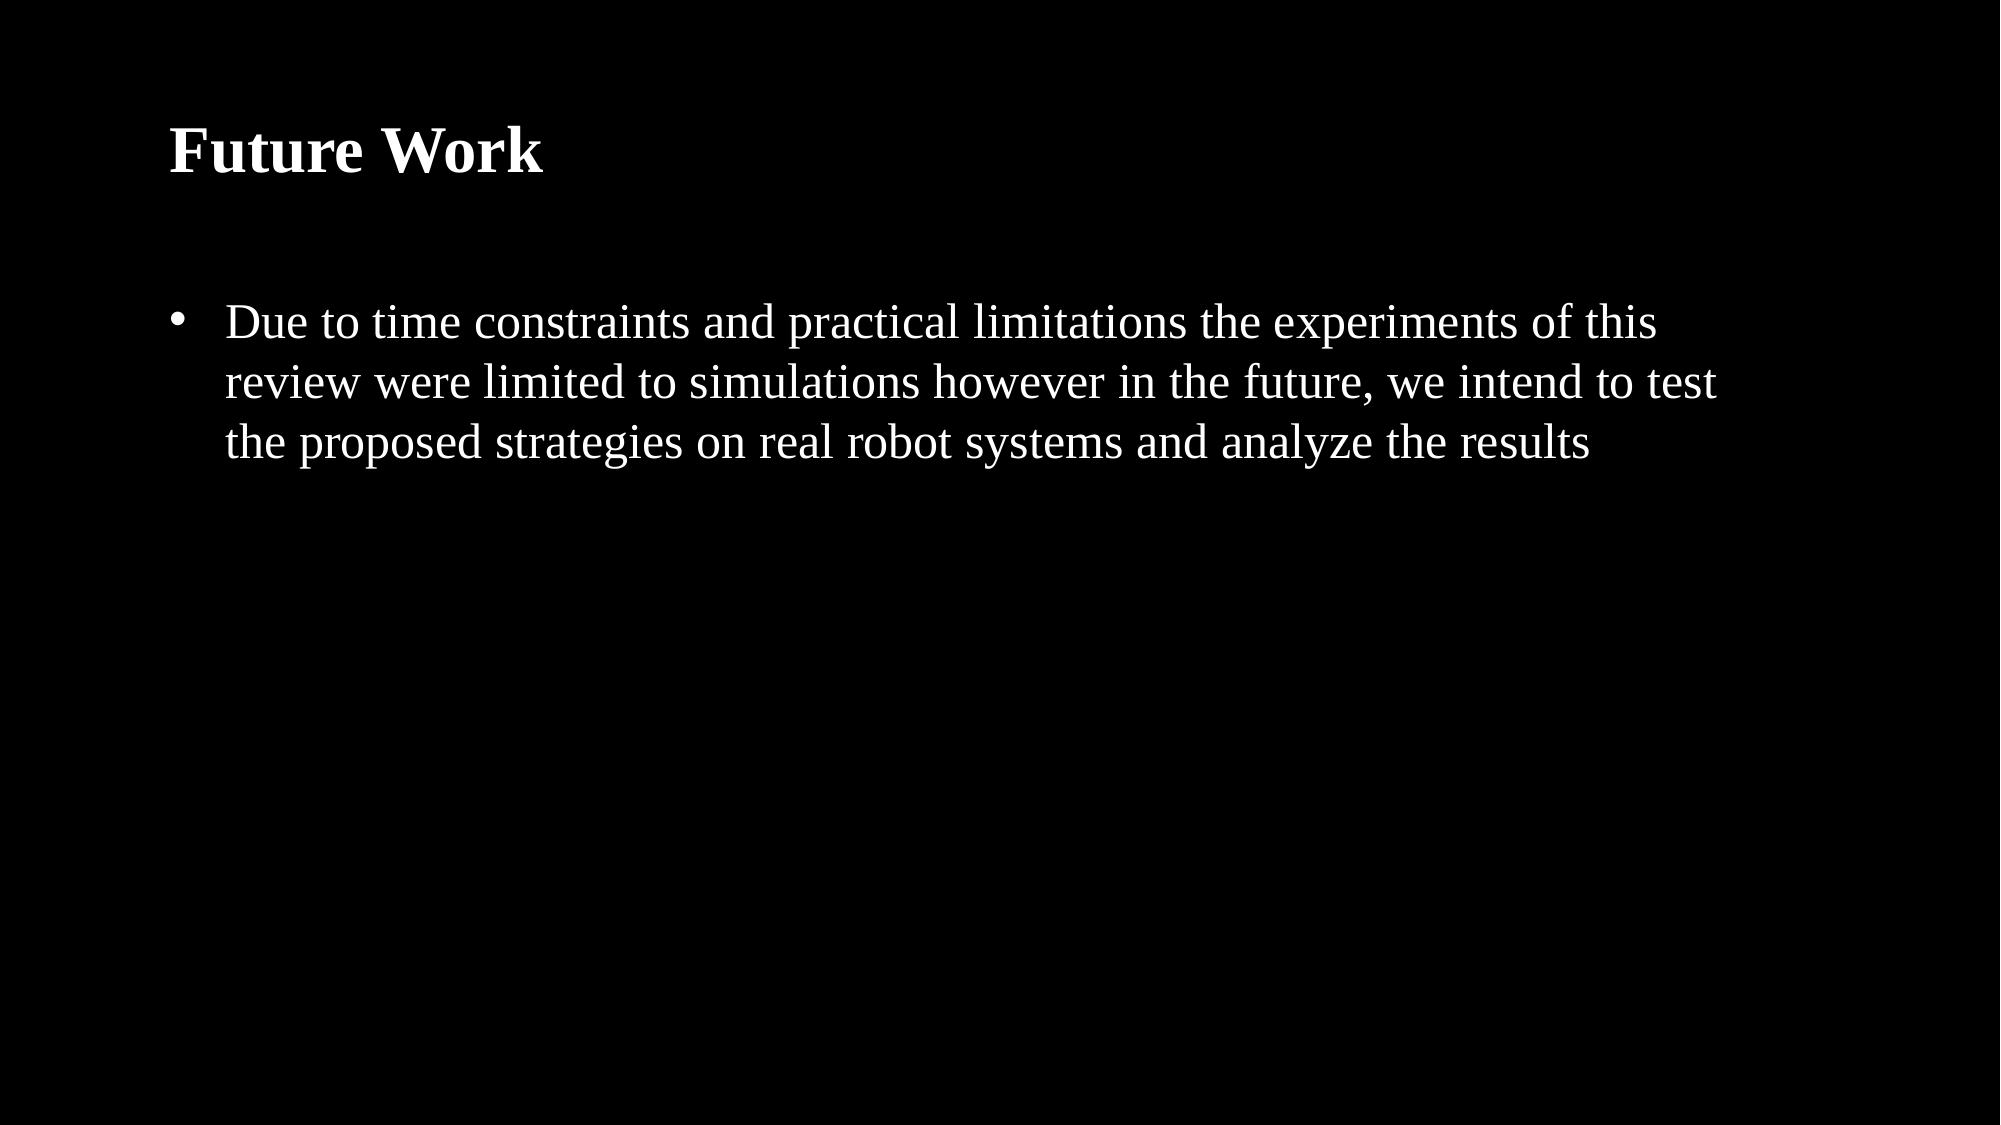

Future Work
Due to time constraints and practical limitations the experiments of this review were limited to simulations however in the future, we intend to test the proposed strategies on real robot systems and analyze the results